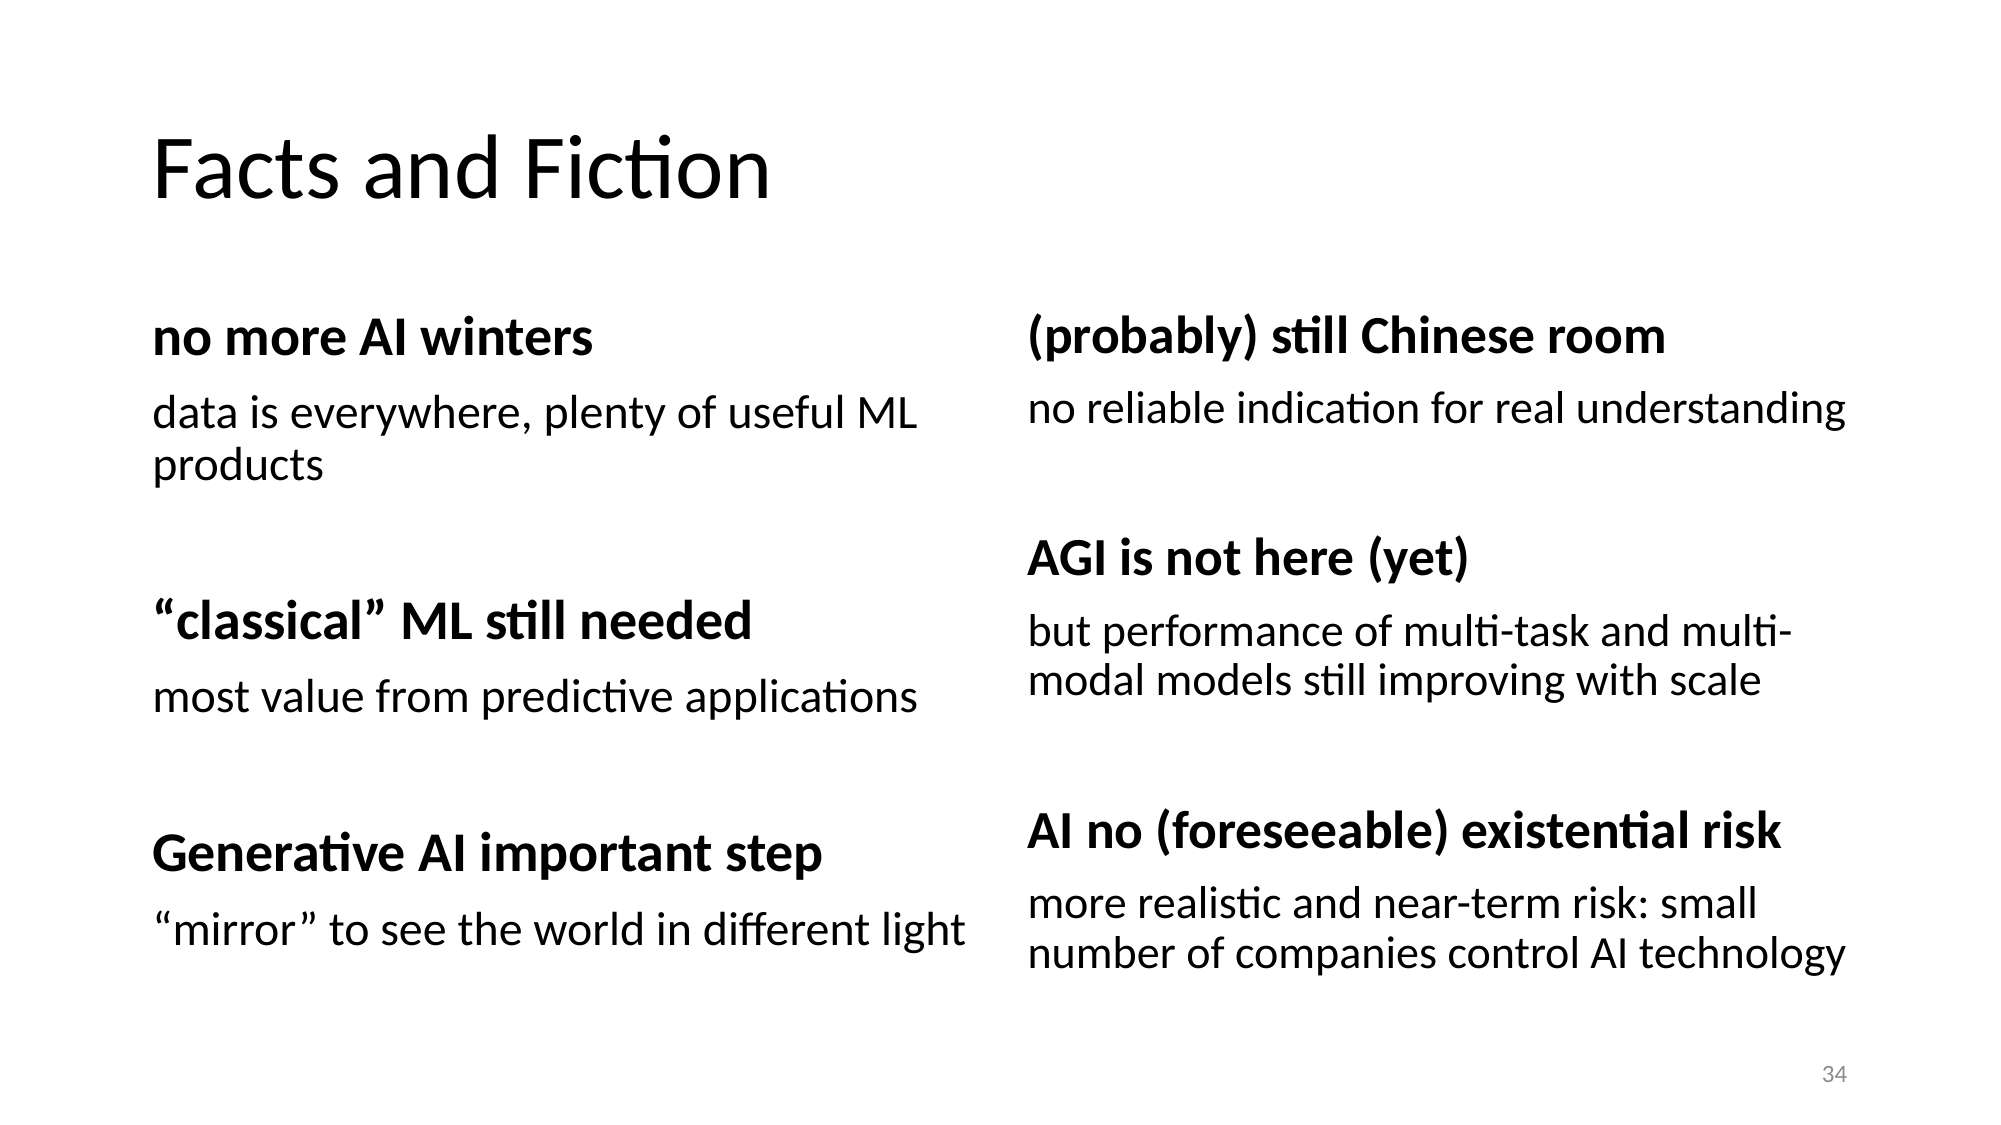

# Facts and Fiction
no more AI winters
data is everywhere, plenty of useful ML products

“classical” ML still needed
most value from predictive applications

Generative AI important step
“mirror” to see the world in different light
(probably) still Chinese room
no reliable indication for real understanding

AGI is not here (yet)
but performance of multi-task and multi-modal models still improving with scale

AI no (foreseeable) existential risk
more realistic and near-term risk: small number of companies control AI technology
34